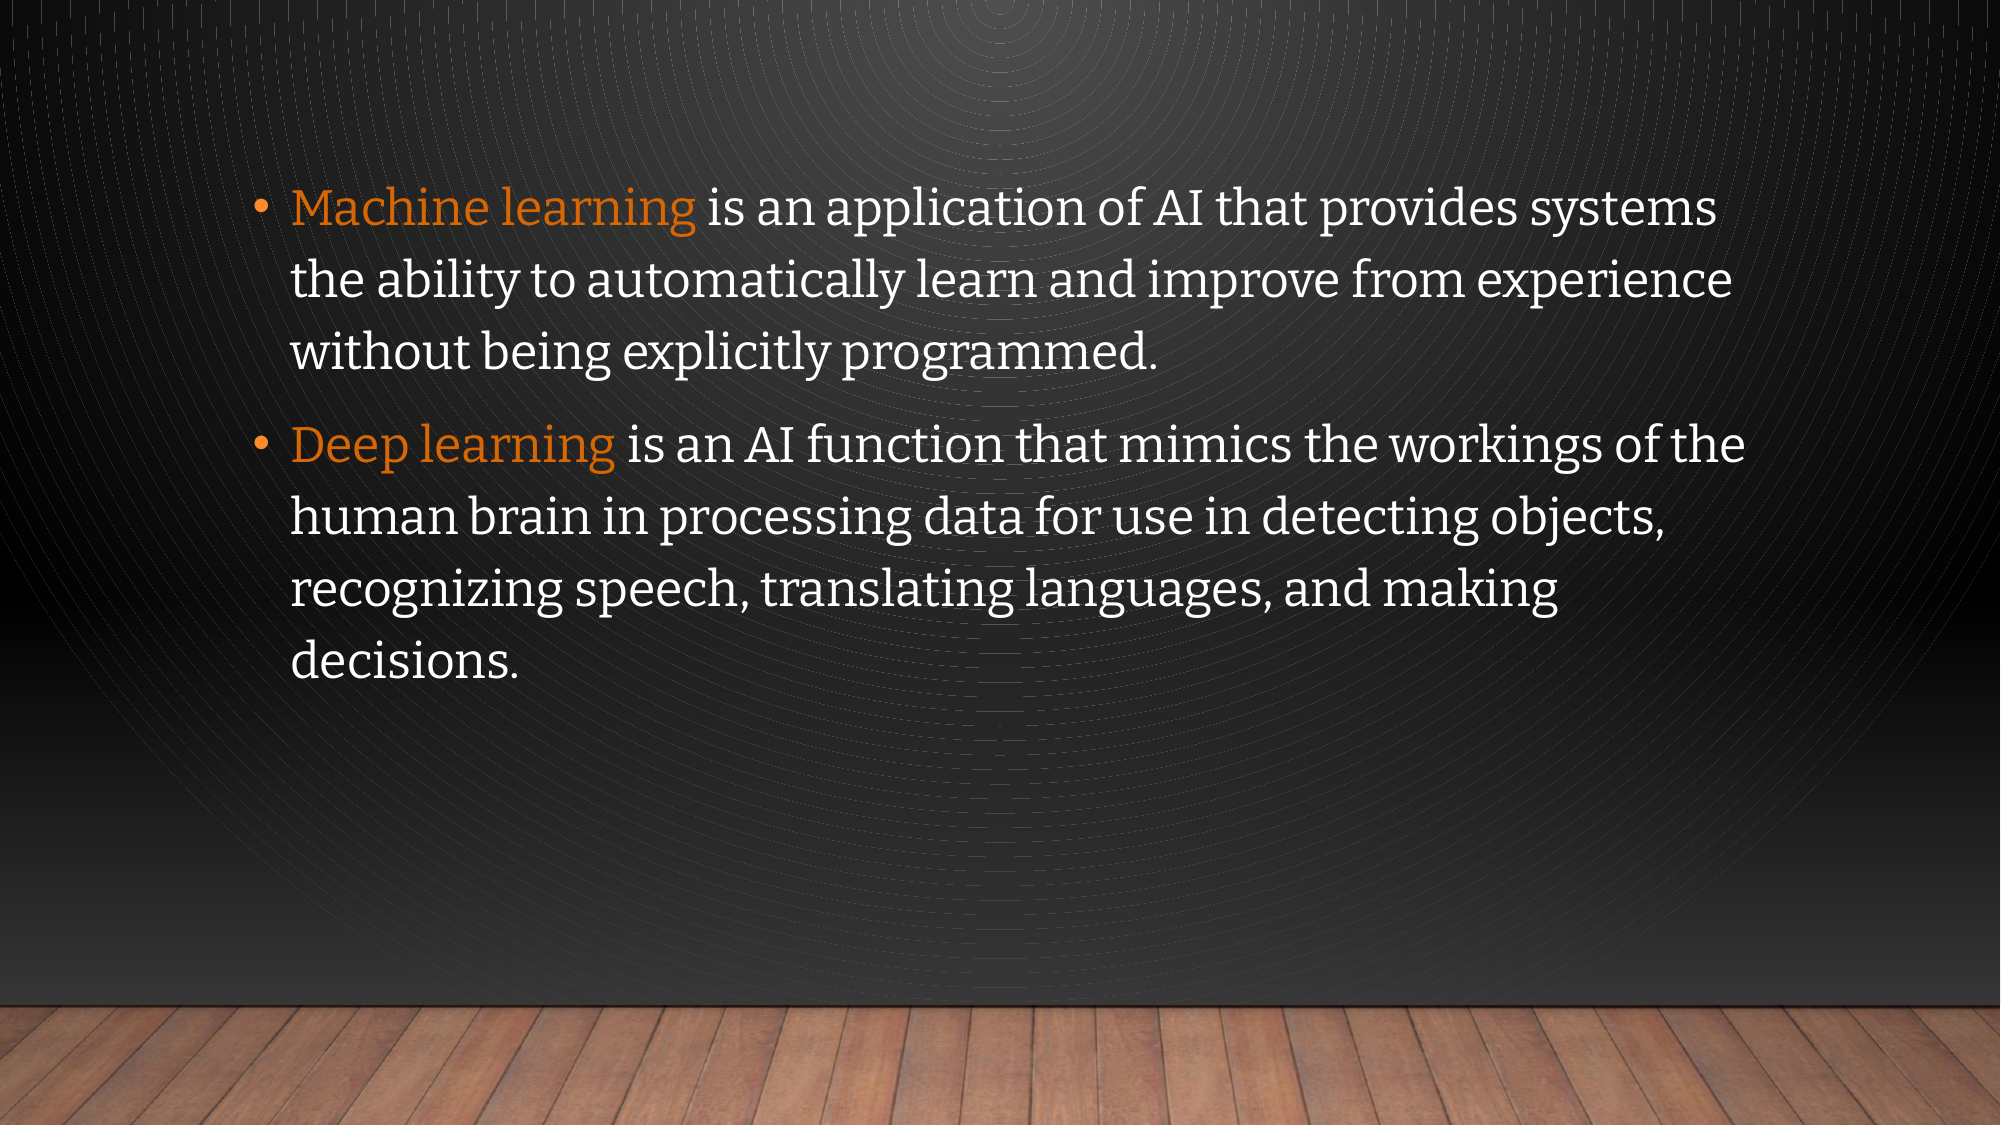

#
Machine learning is an application of AI that provides systems the ability to automatically learn and improve from experience without being explicitly programmed.
Deep learning is an AI function that mimics the workings of the human brain in processing data for use in detecting objects, recognizing speech, translating languages, and making decisions.